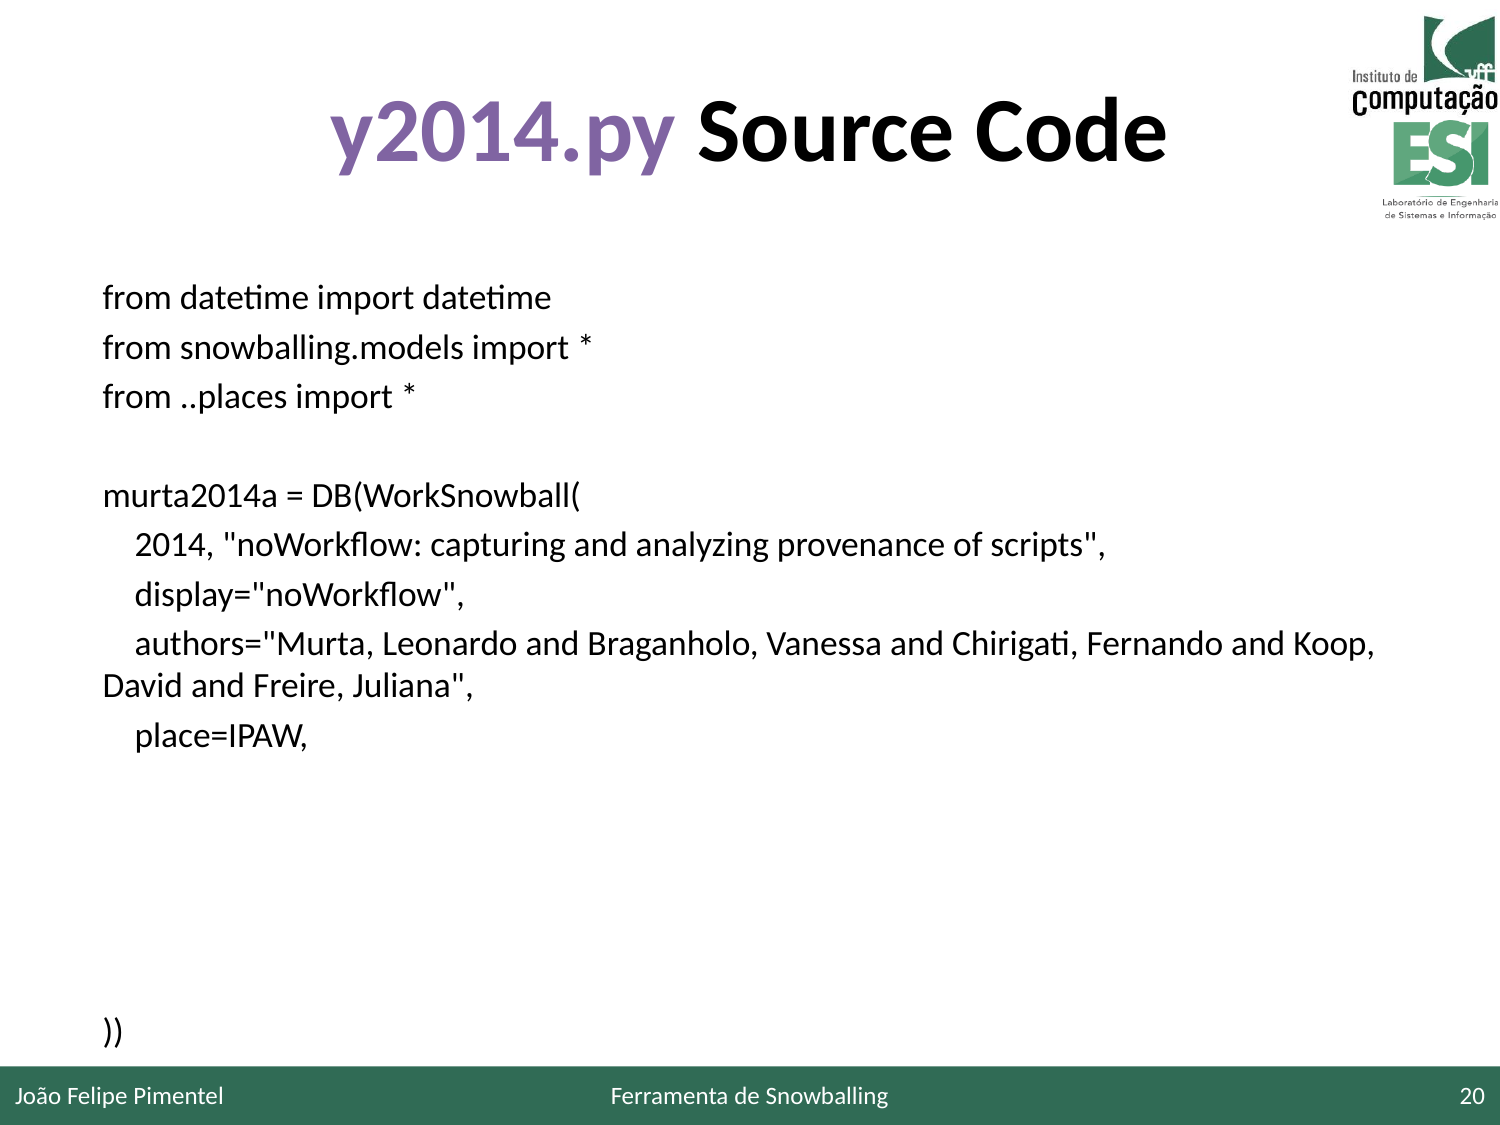

# y2014.py Source Code
from datetime import datetime
from snowballing.models import *
from ..places import *

murta2014a = DB(WorkSnowball(
    2014, "noWorkflow: capturing and analyzing provenance of scripts",
    display="noWorkflow",
    authors="Murta, Leonardo and Braganholo, Vanessa and Chirigati, Fernando and Koop, David and Freire, Juliana",
    place=IPAW,

))

João Felipe Pimentel
Ferramenta de Snowballing
20